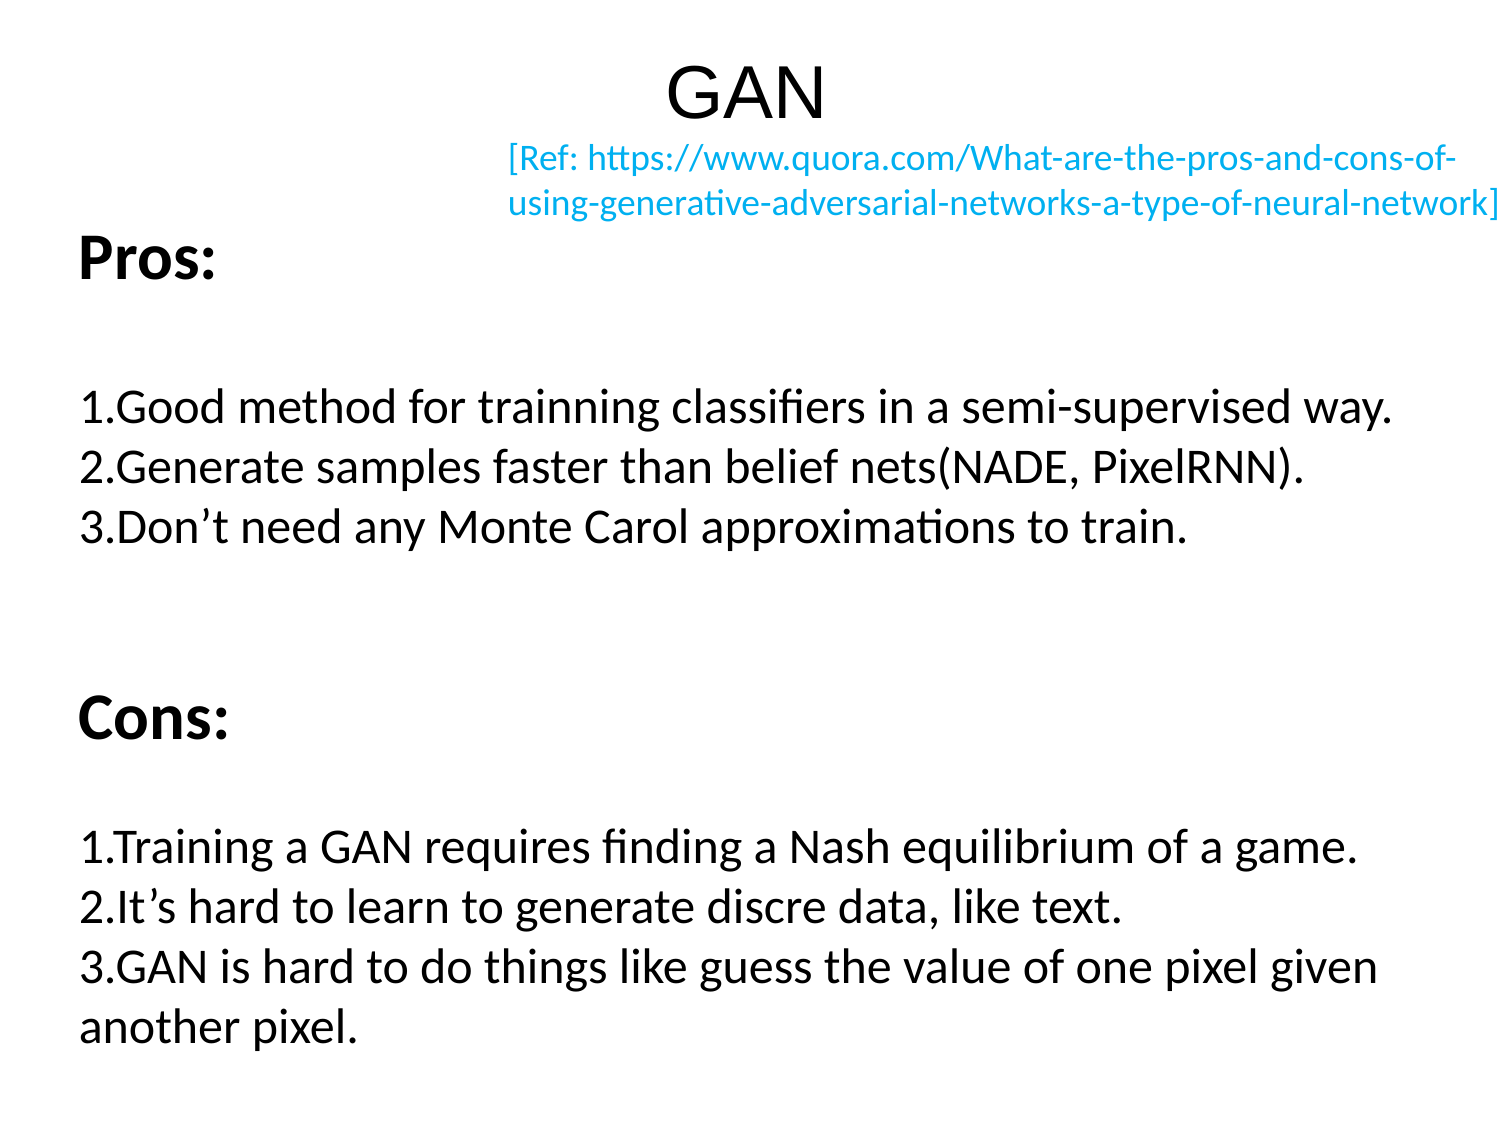

GAN
[Ref: https://www.quora.com/What-are-the-pros-and-cons-of-using-generative-adversarial-networks-a-type-of-neural-network]
Pros:

1.Good method for trainning classifiers in a semi-supervised way.
2.Generate samples faster than belief nets(NADE, PixelRNN).
3.Don’t need any Monte Carol approximations to train.

Cons:

1.Training a GAN requires finding a Nash equilibrium of a game.
2.It’s hard to learn to generate discre data, like text.
3.GAN is hard to do things like guess the value of one pixel given another pixel.